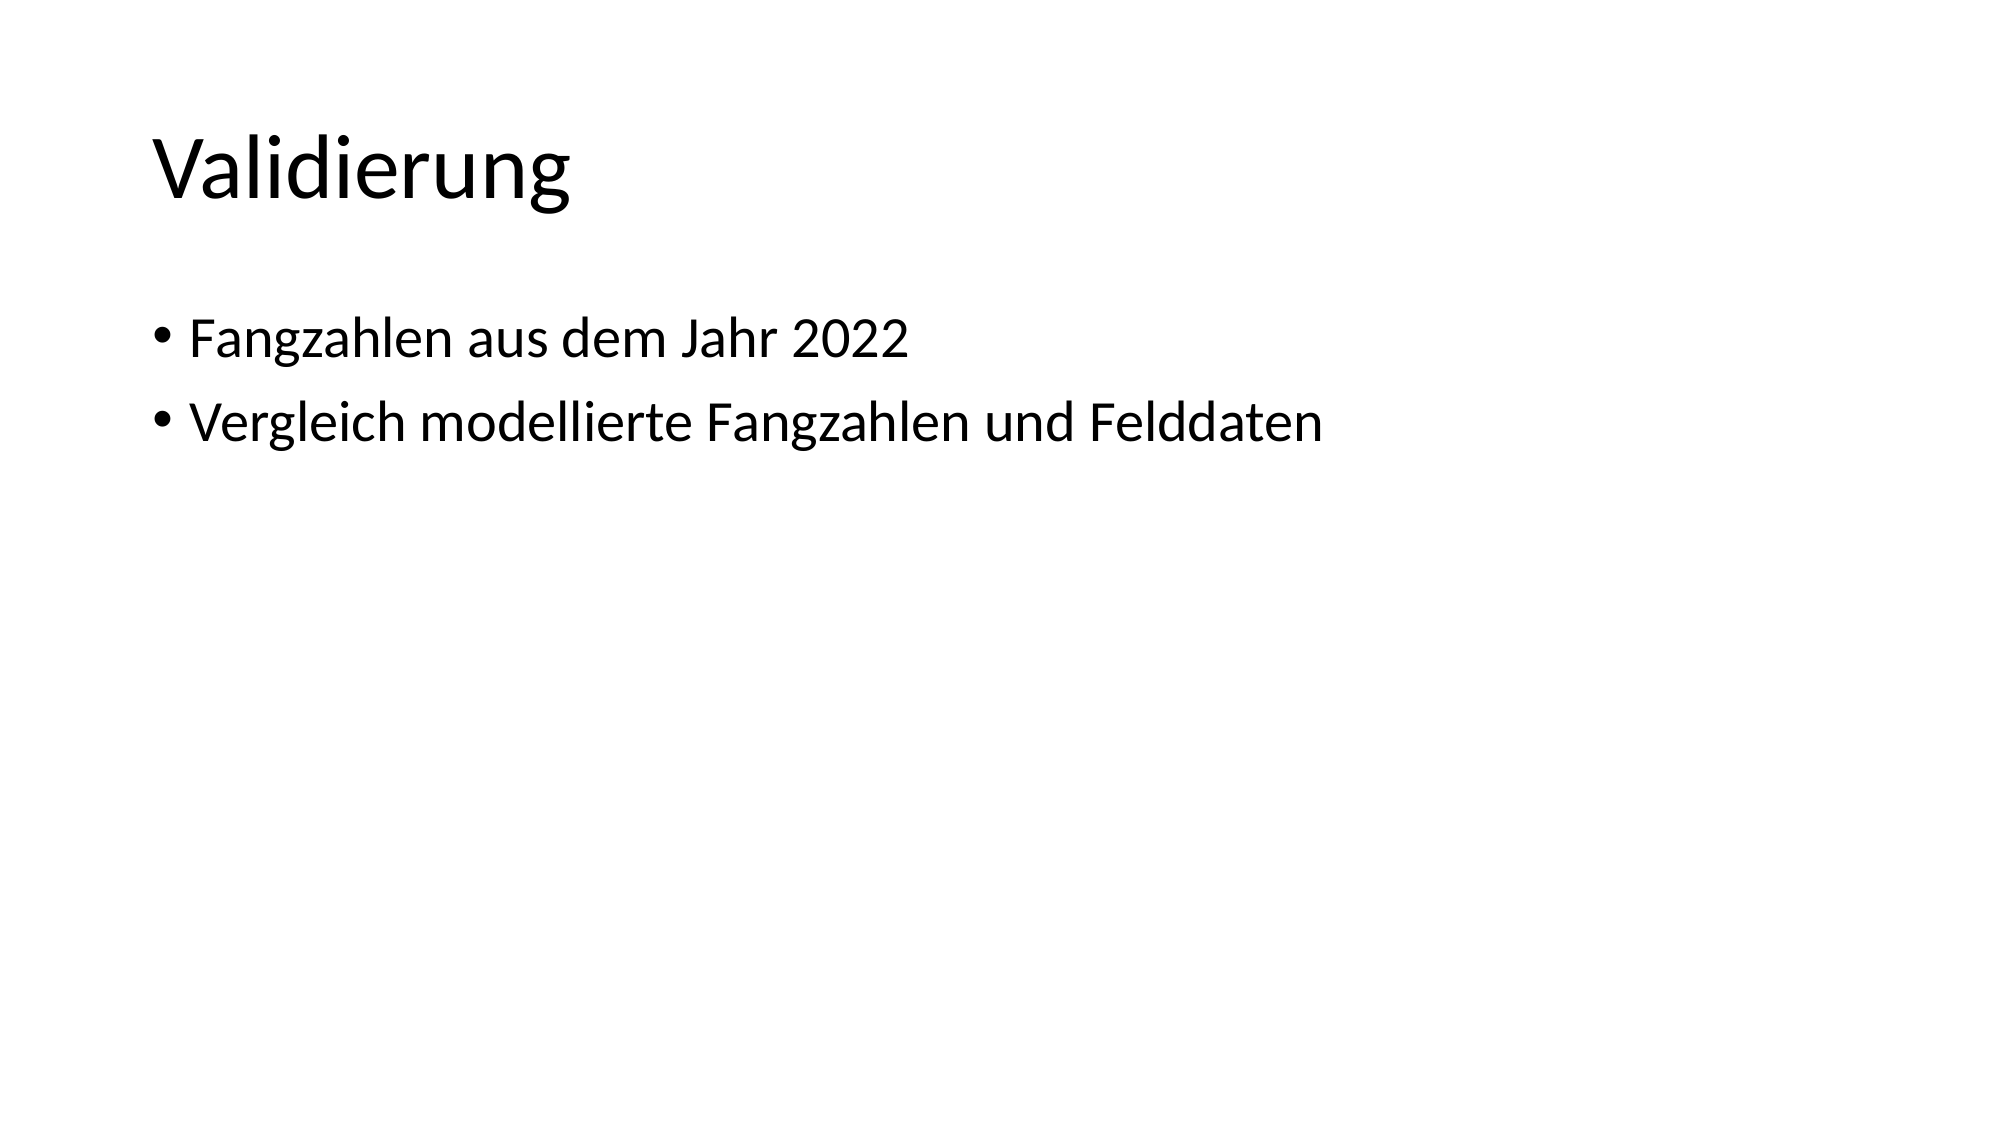

# Validierung
Fangzahlen aus dem Jahr 2022
Vergleich modellierte Fangzahlen und Felddaten